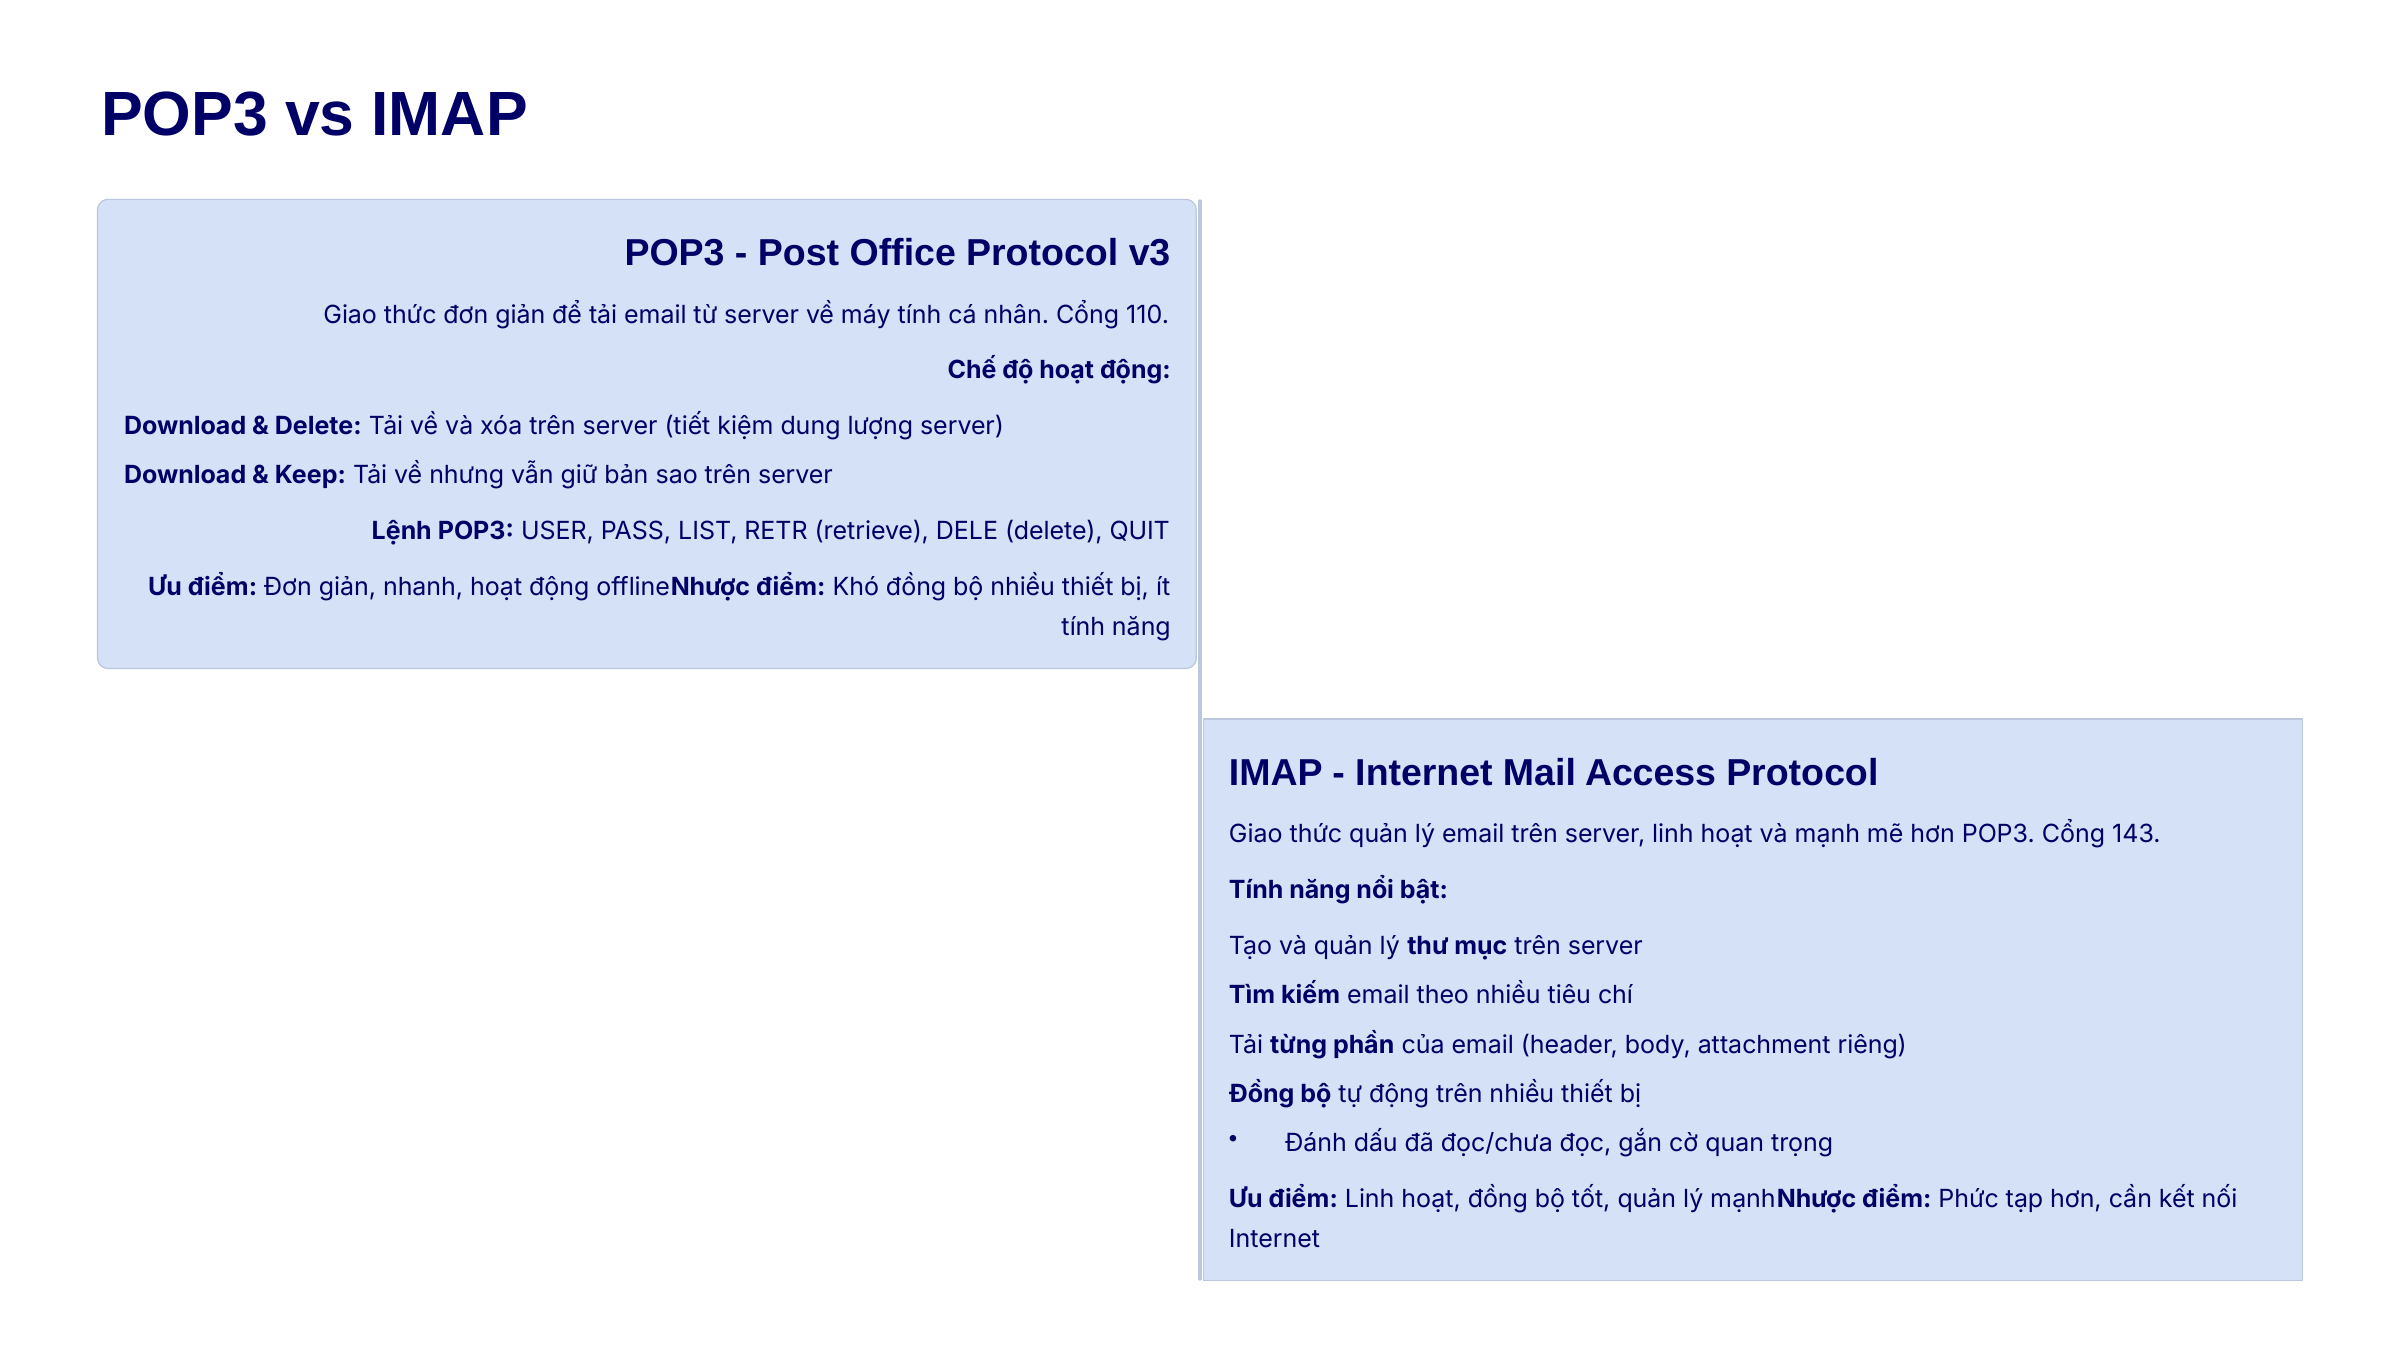

POP3 vs IMAP

POP3 - Post Office Protocol v3
Giao thức đơn giản để tải email từ server về máy tính cá nhân. Cổng 110.
Chế độ hoạt động:
Download & Delete: Tải về và xóa trên server (tiết kiệm dung lượng server)
Download & Keep: Tải về nhưng vẫn giữ bản sao trên server
Lệnh POP3: USER, PASS, LIST, RETR (retrieve), DELE (delete), QUIT
Ưu điểm: Đơn giản, nhanh, hoạt động offlineNhược điểm: Khó đồng bộ nhiều thiết bị, ít tính năng

IMAP - Internet Mail Access Protocol
Giao thức quản lý email trên server, linh hoạt và mạnh mẽ hơn POP3. Cổng 143.
Tính năng nổi bật:
Tạo và quản lý thư mục trên server
Tìm kiếm email theo nhiều tiêu chí
Tải từng phần của email (header, body, attachment riêng)
Đồng bộ tự động trên nhiều thiết bị
Đánh dấu đã đọc/chưa đọc, gắn cờ quan trọng
Ưu điểm: Linh hoạt, đồng bộ tốt, quản lý mạnhNhược điểm: Phức tạp hơn, cần kết nối Internet